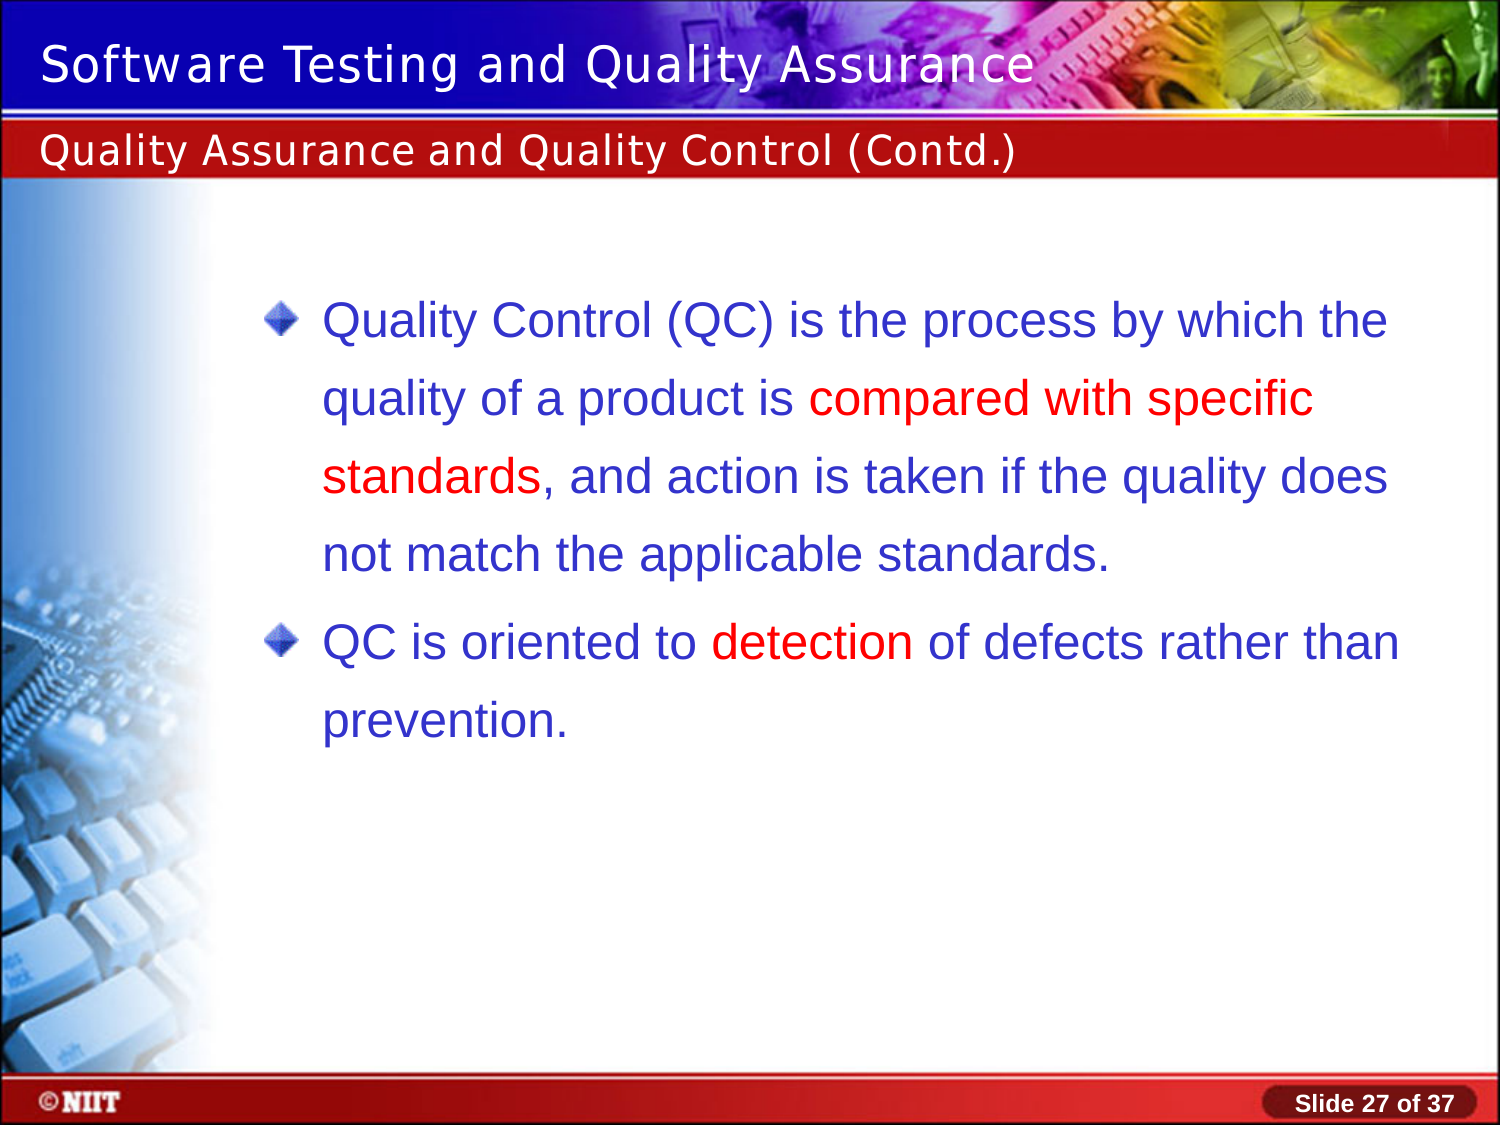

Quality Assurance and Quality Control (Contd.)
Quality Control (QC) is the process by which the quality of a product is compared with specific standards, and action is taken if the quality does not match the applicable standards.
QC is oriented to detection of defects rather than prevention.